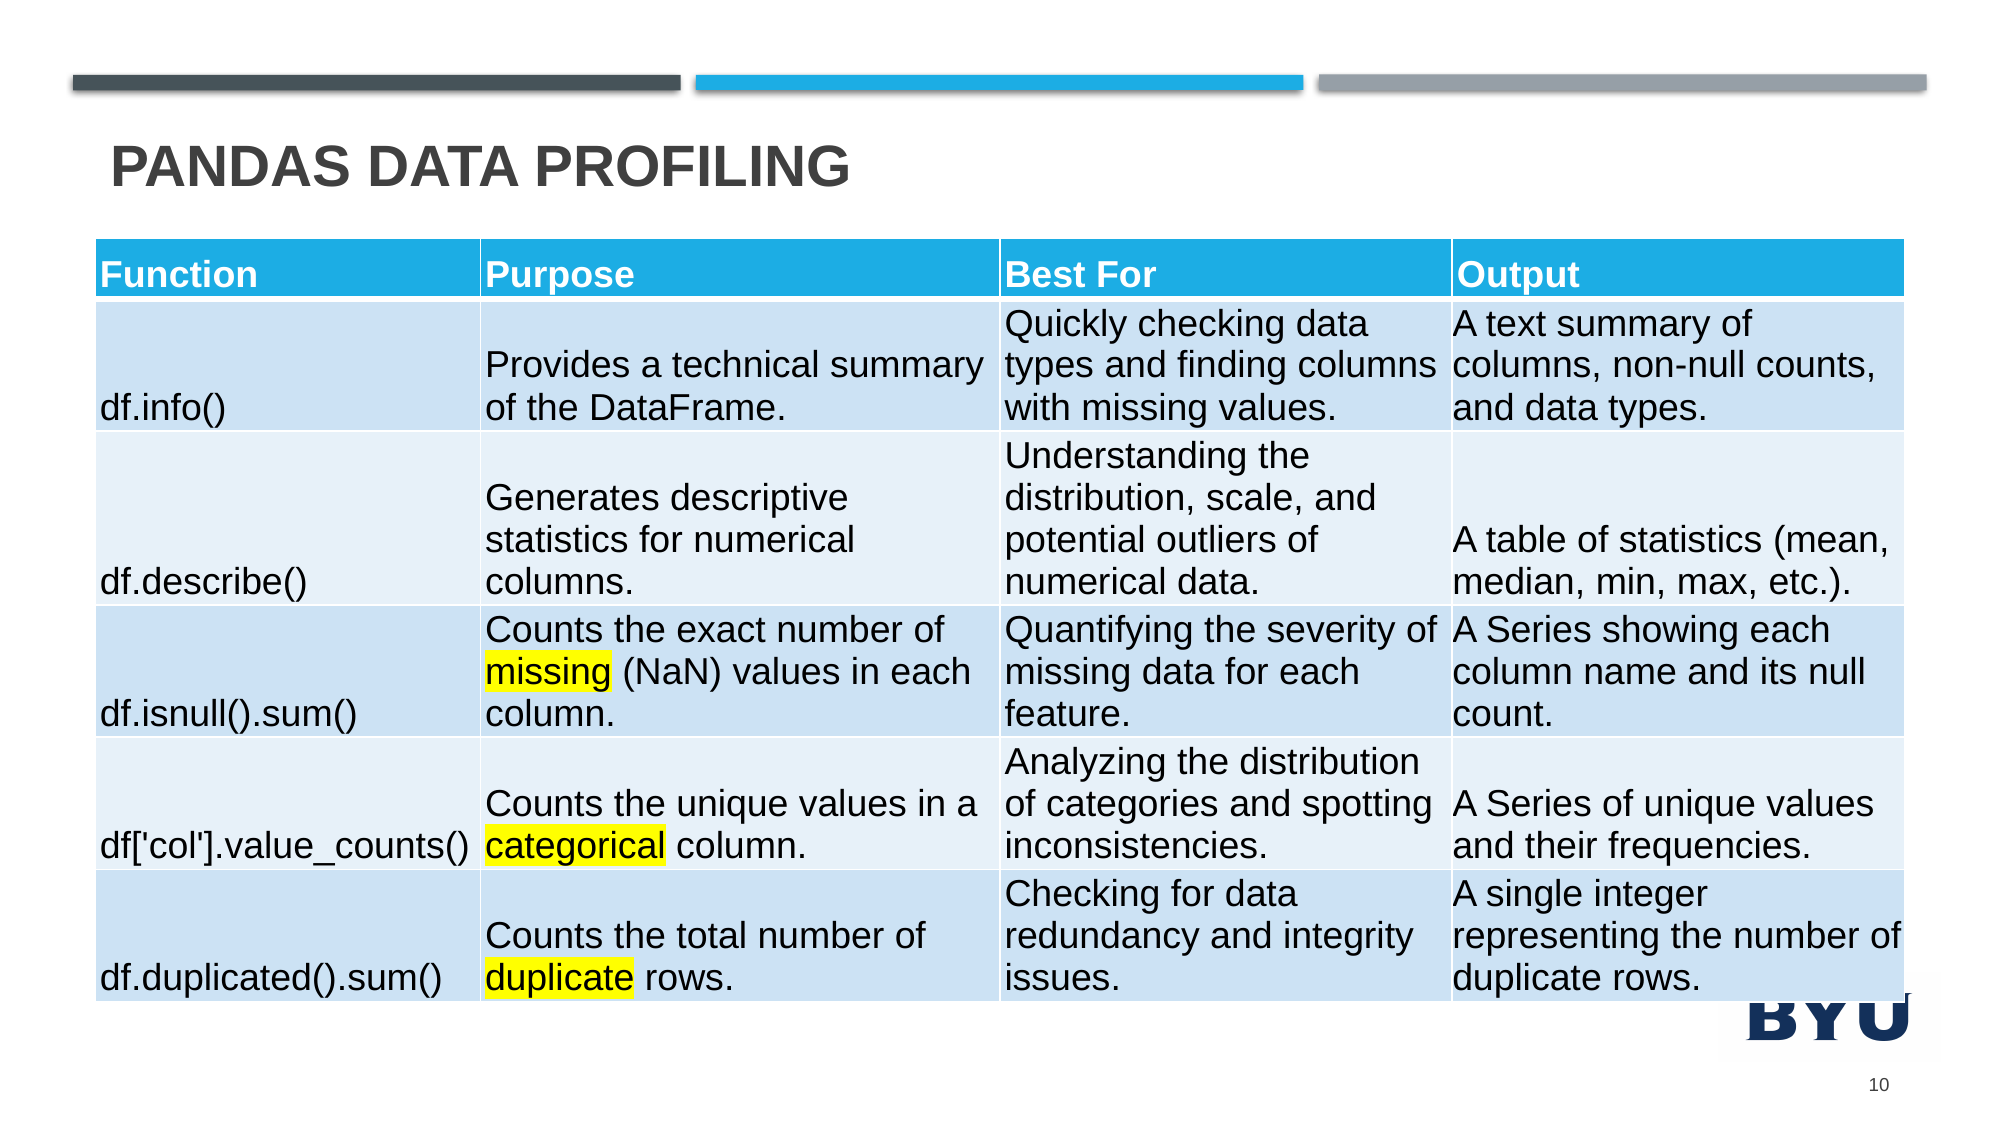

# Pandas Data Profiling
| Function | Purpose | Best For | Output |
| --- | --- | --- | --- |
| df.info() | Provides a technical summary of the DataFrame. | Quickly checking data types and finding columns with missing values. | A text summary of columns, non-null counts, and data types. |
| df.describe() | Generates descriptive statistics for numerical columns. | Understanding the distribution, scale, and potential outliers of numerical data. | A table of statistics (mean, median, min, max, etc.). |
| df.isnull().sum() | Counts the exact number of missing (NaN) values in each column. | Quantifying the severity of missing data for each feature. | A Series showing each column name and its null count. |
| df['col'].value\_counts() | Counts the unique values in a categorical column. | Analyzing the distribution of categories and spotting inconsistencies. | A Series of unique values and their frequencies. |
| df.duplicated().sum() | Counts the total number of duplicate rows. | Checking for data redundancy and integrity issues. | A single integer representing the number of duplicate rows. |
10